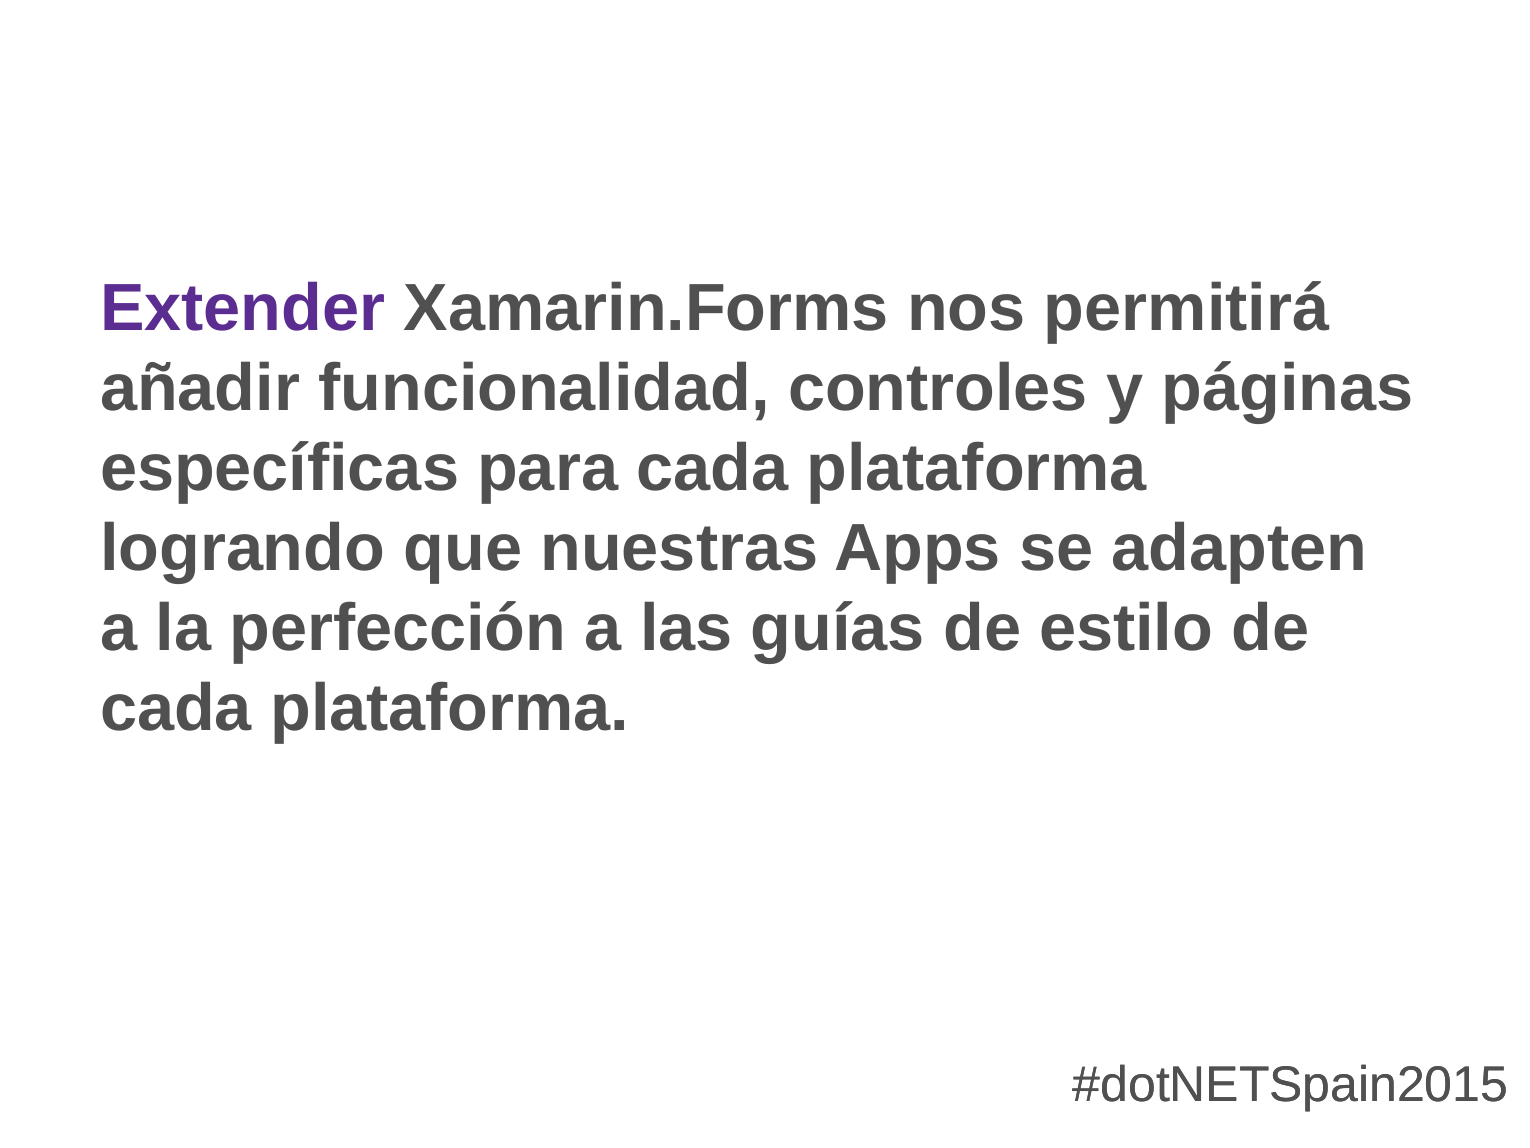

Extender Xamarin.Forms nos permitirá añadir funcionalidad, controles y páginas específicas para cada plataforma logrando que nuestras Apps se adapten a la perfección a las guías de estilo de cada plataforma.